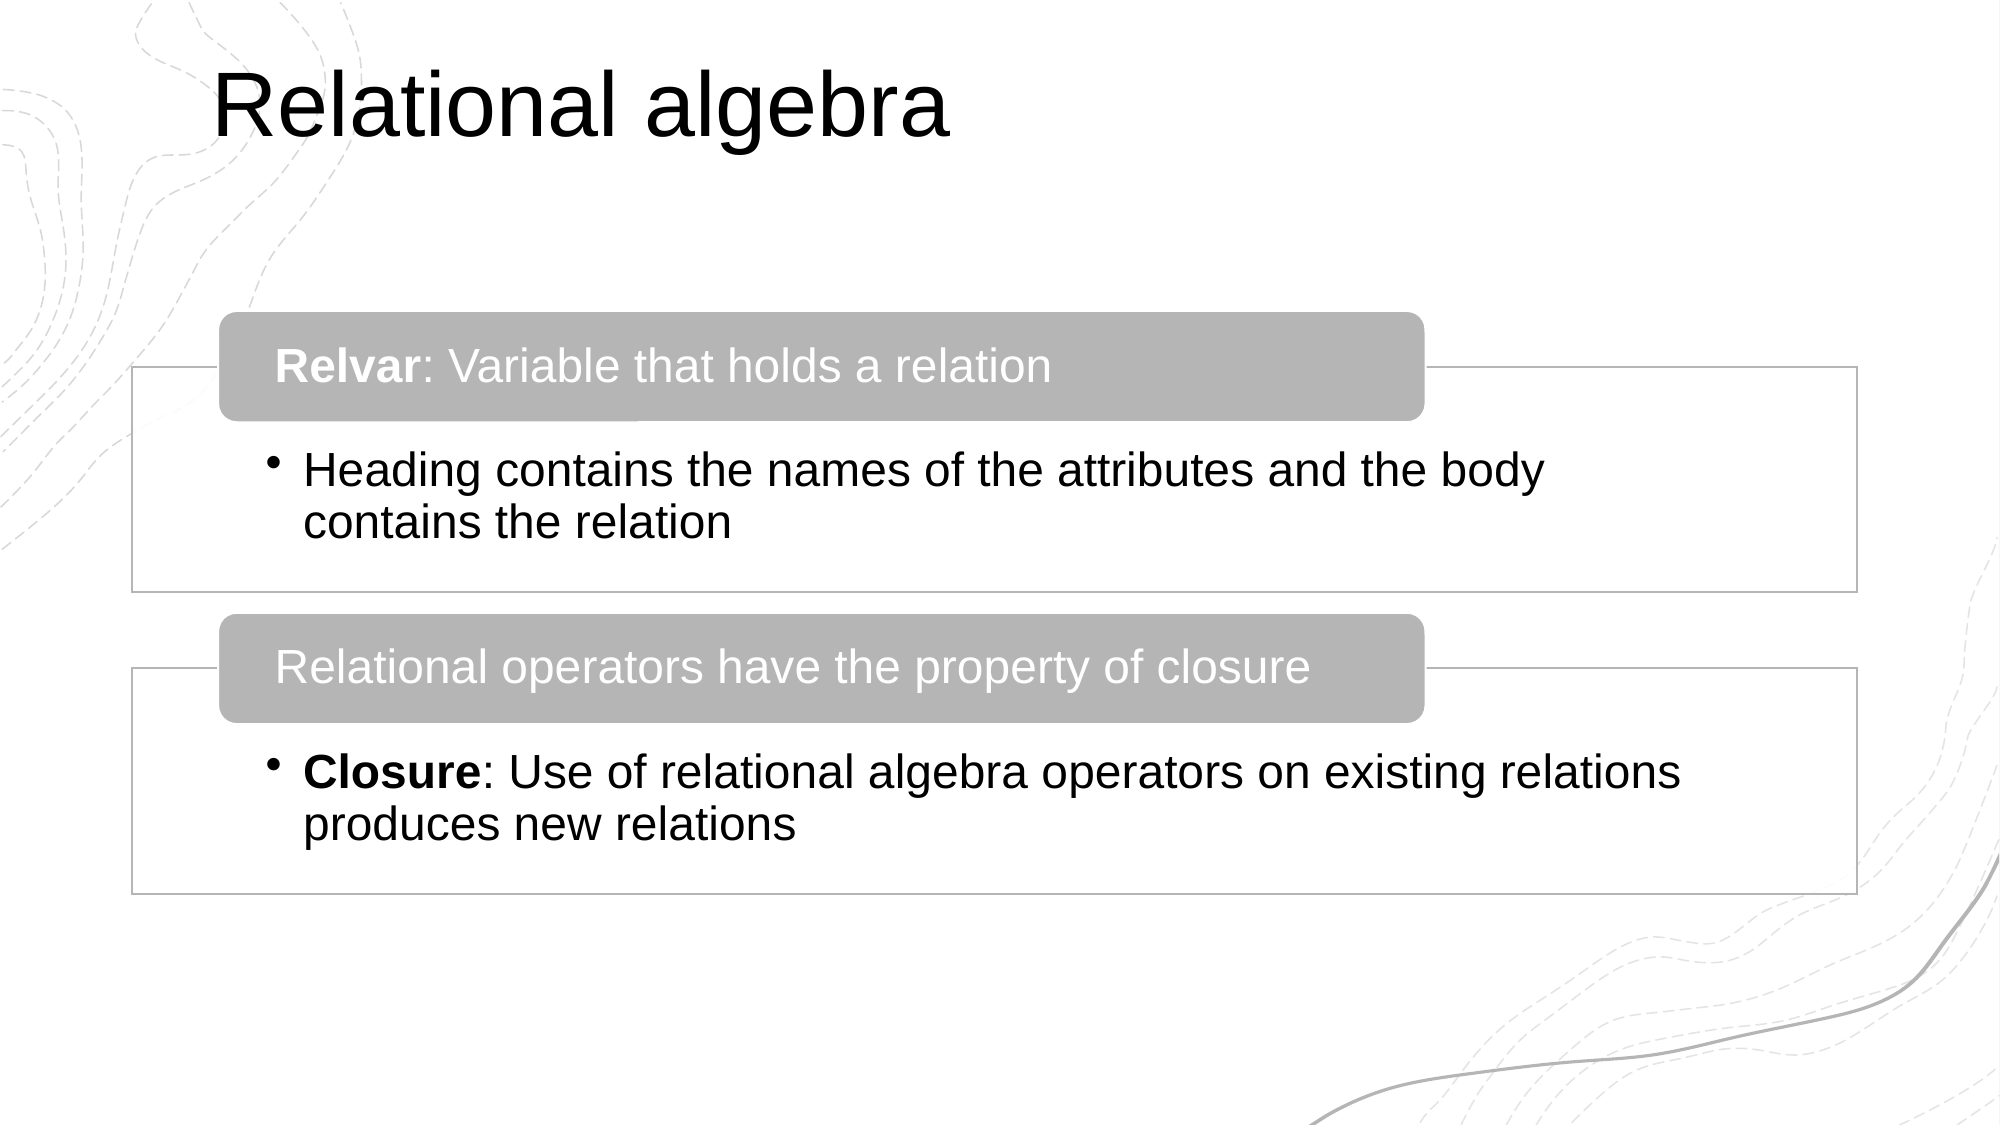

# Relational algebra
Heading contains the names of the attributes and the body contains the relation
Relvar: Variable that holds a relation
Closure: Use of relational algebra operators on existing relations produces new relations
Relational operators have the property of closure